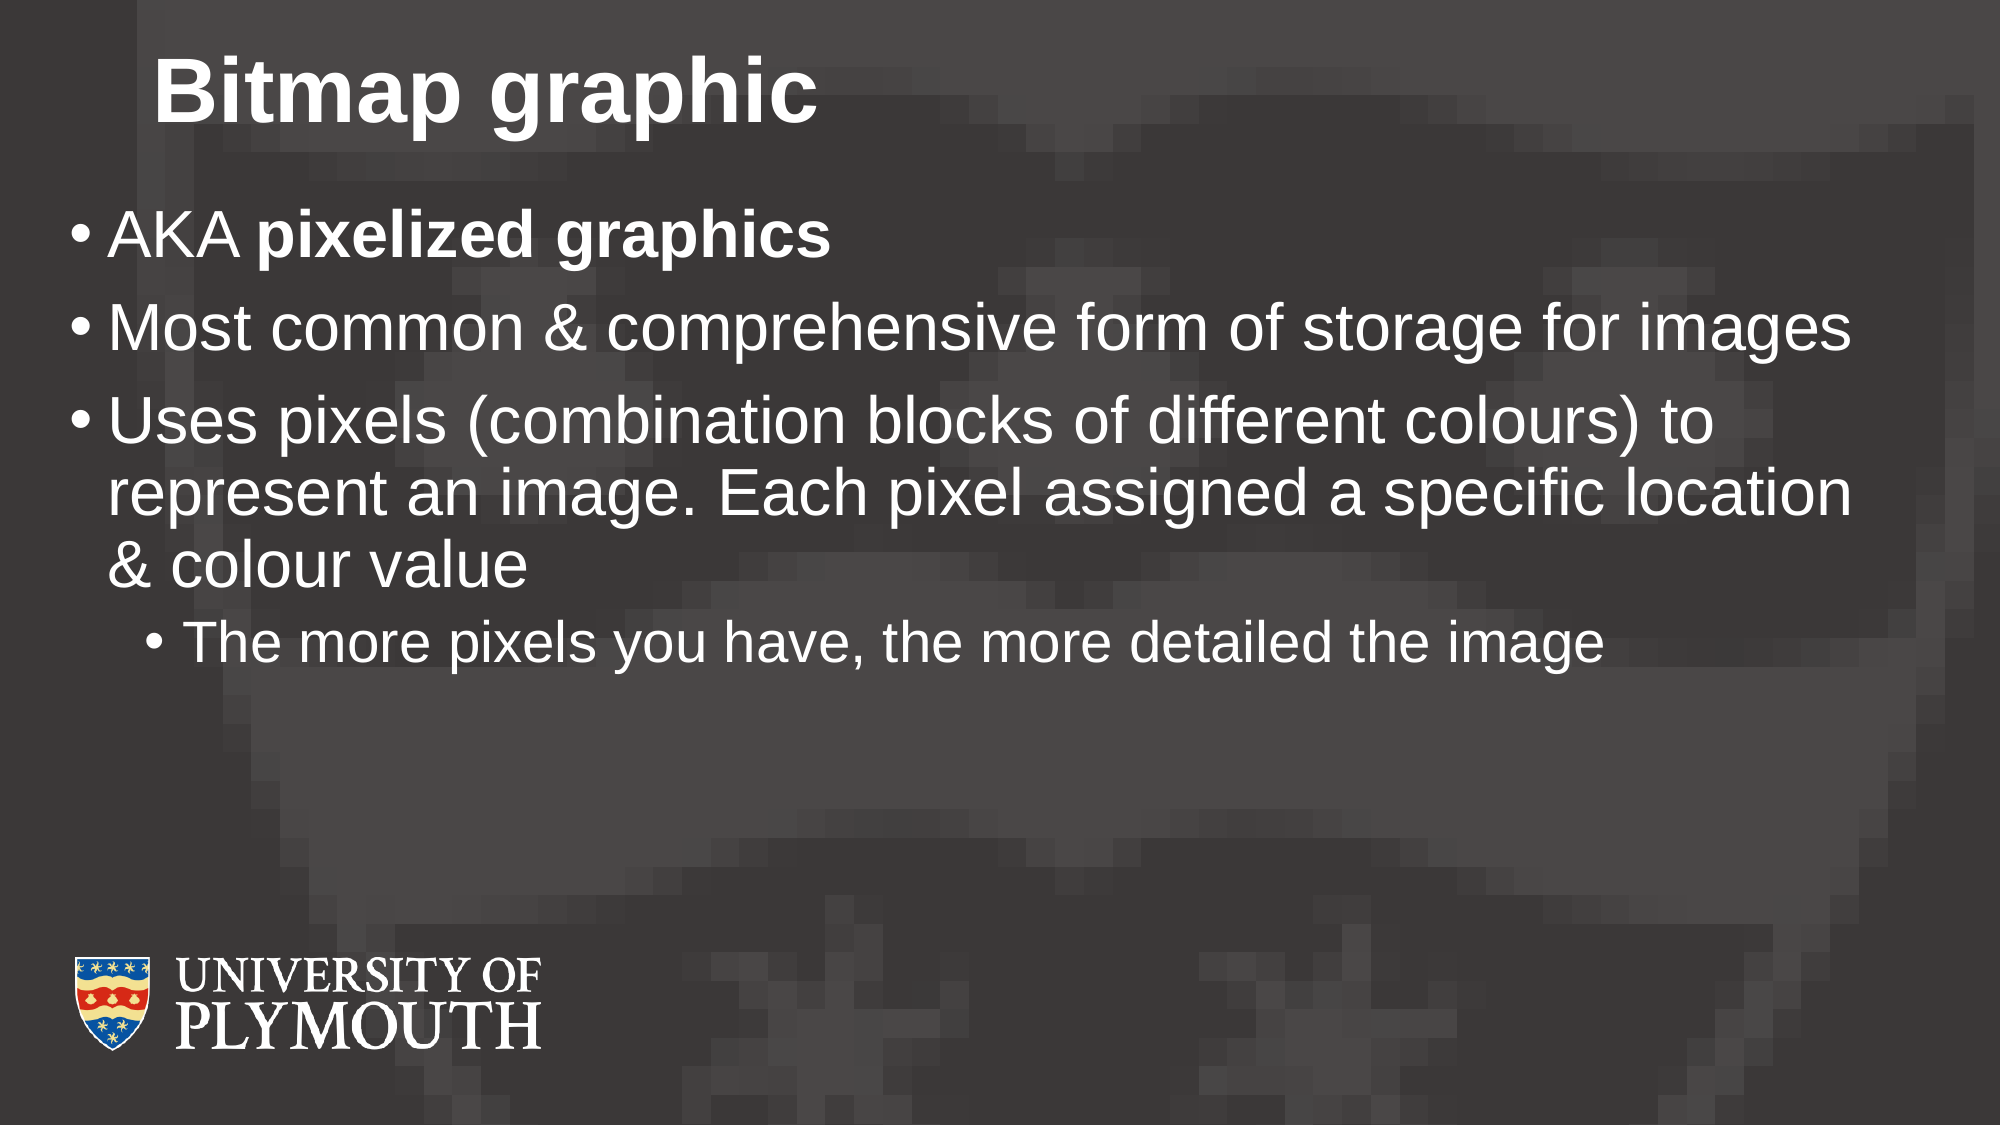

# Bitmap graphic
AKA pixelized graphics
Most common & comprehensive form of storage for images
Uses pixels (combination blocks of different colours) to represent an image. Each pixel assigned a specific location & colour value
The more pixels you have, the more detailed the image